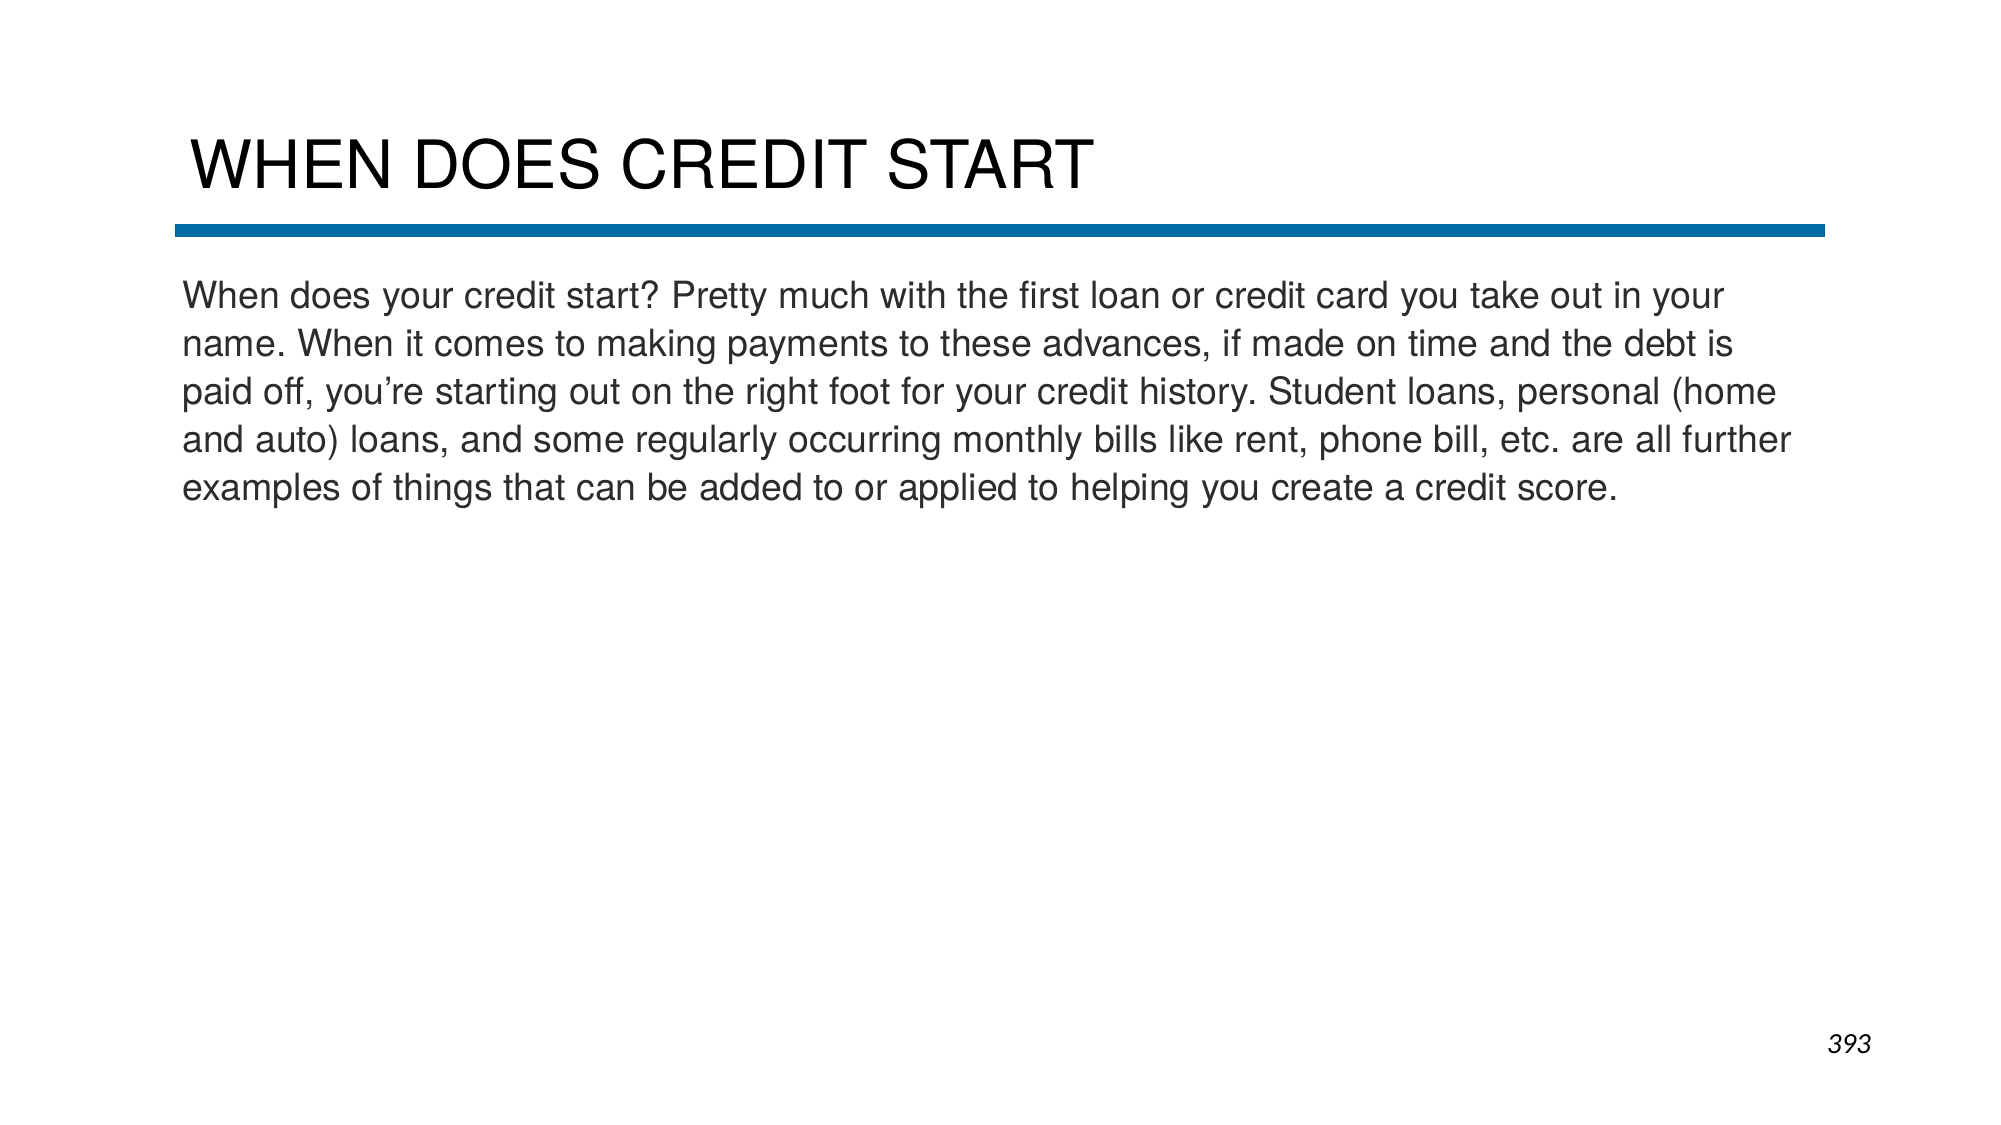

# When does credit start
When does your credit start? Pretty much with the first loan or credit card you take out in your name. When it comes to making payments to these advances, if made on time and the debt is paid off, you’re starting out on the right foot for your credit history. Student loans, personal (home and auto) loans, and some regularly occurring monthly bills like rent, phone bill, etc. are all further examples of things that can be added to or applied to helping you create a credit score.